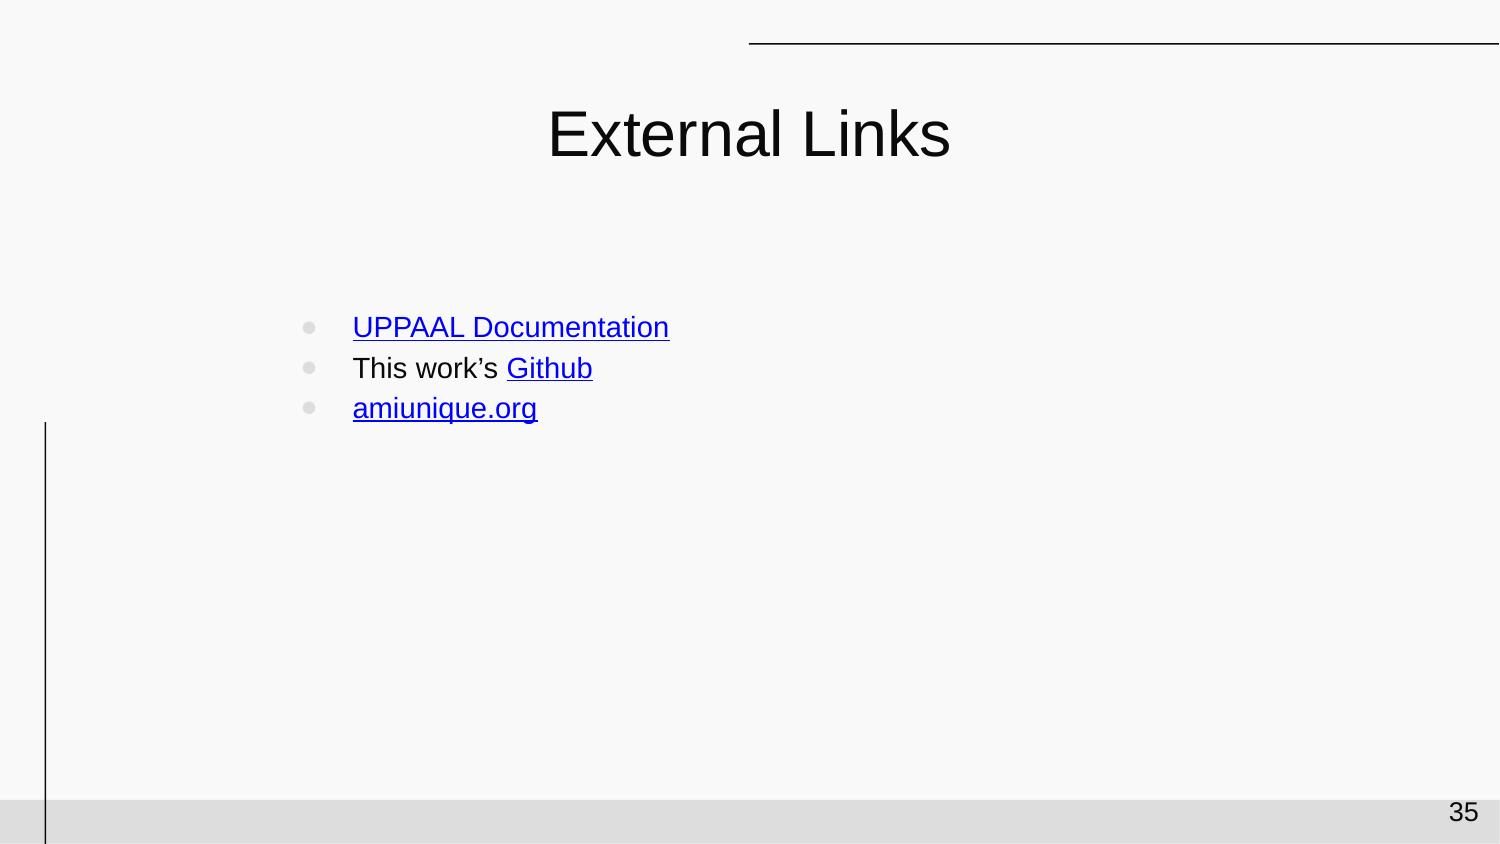

External Links
# UPPAAL Documentation
This work’s Github
amiunique.org
35